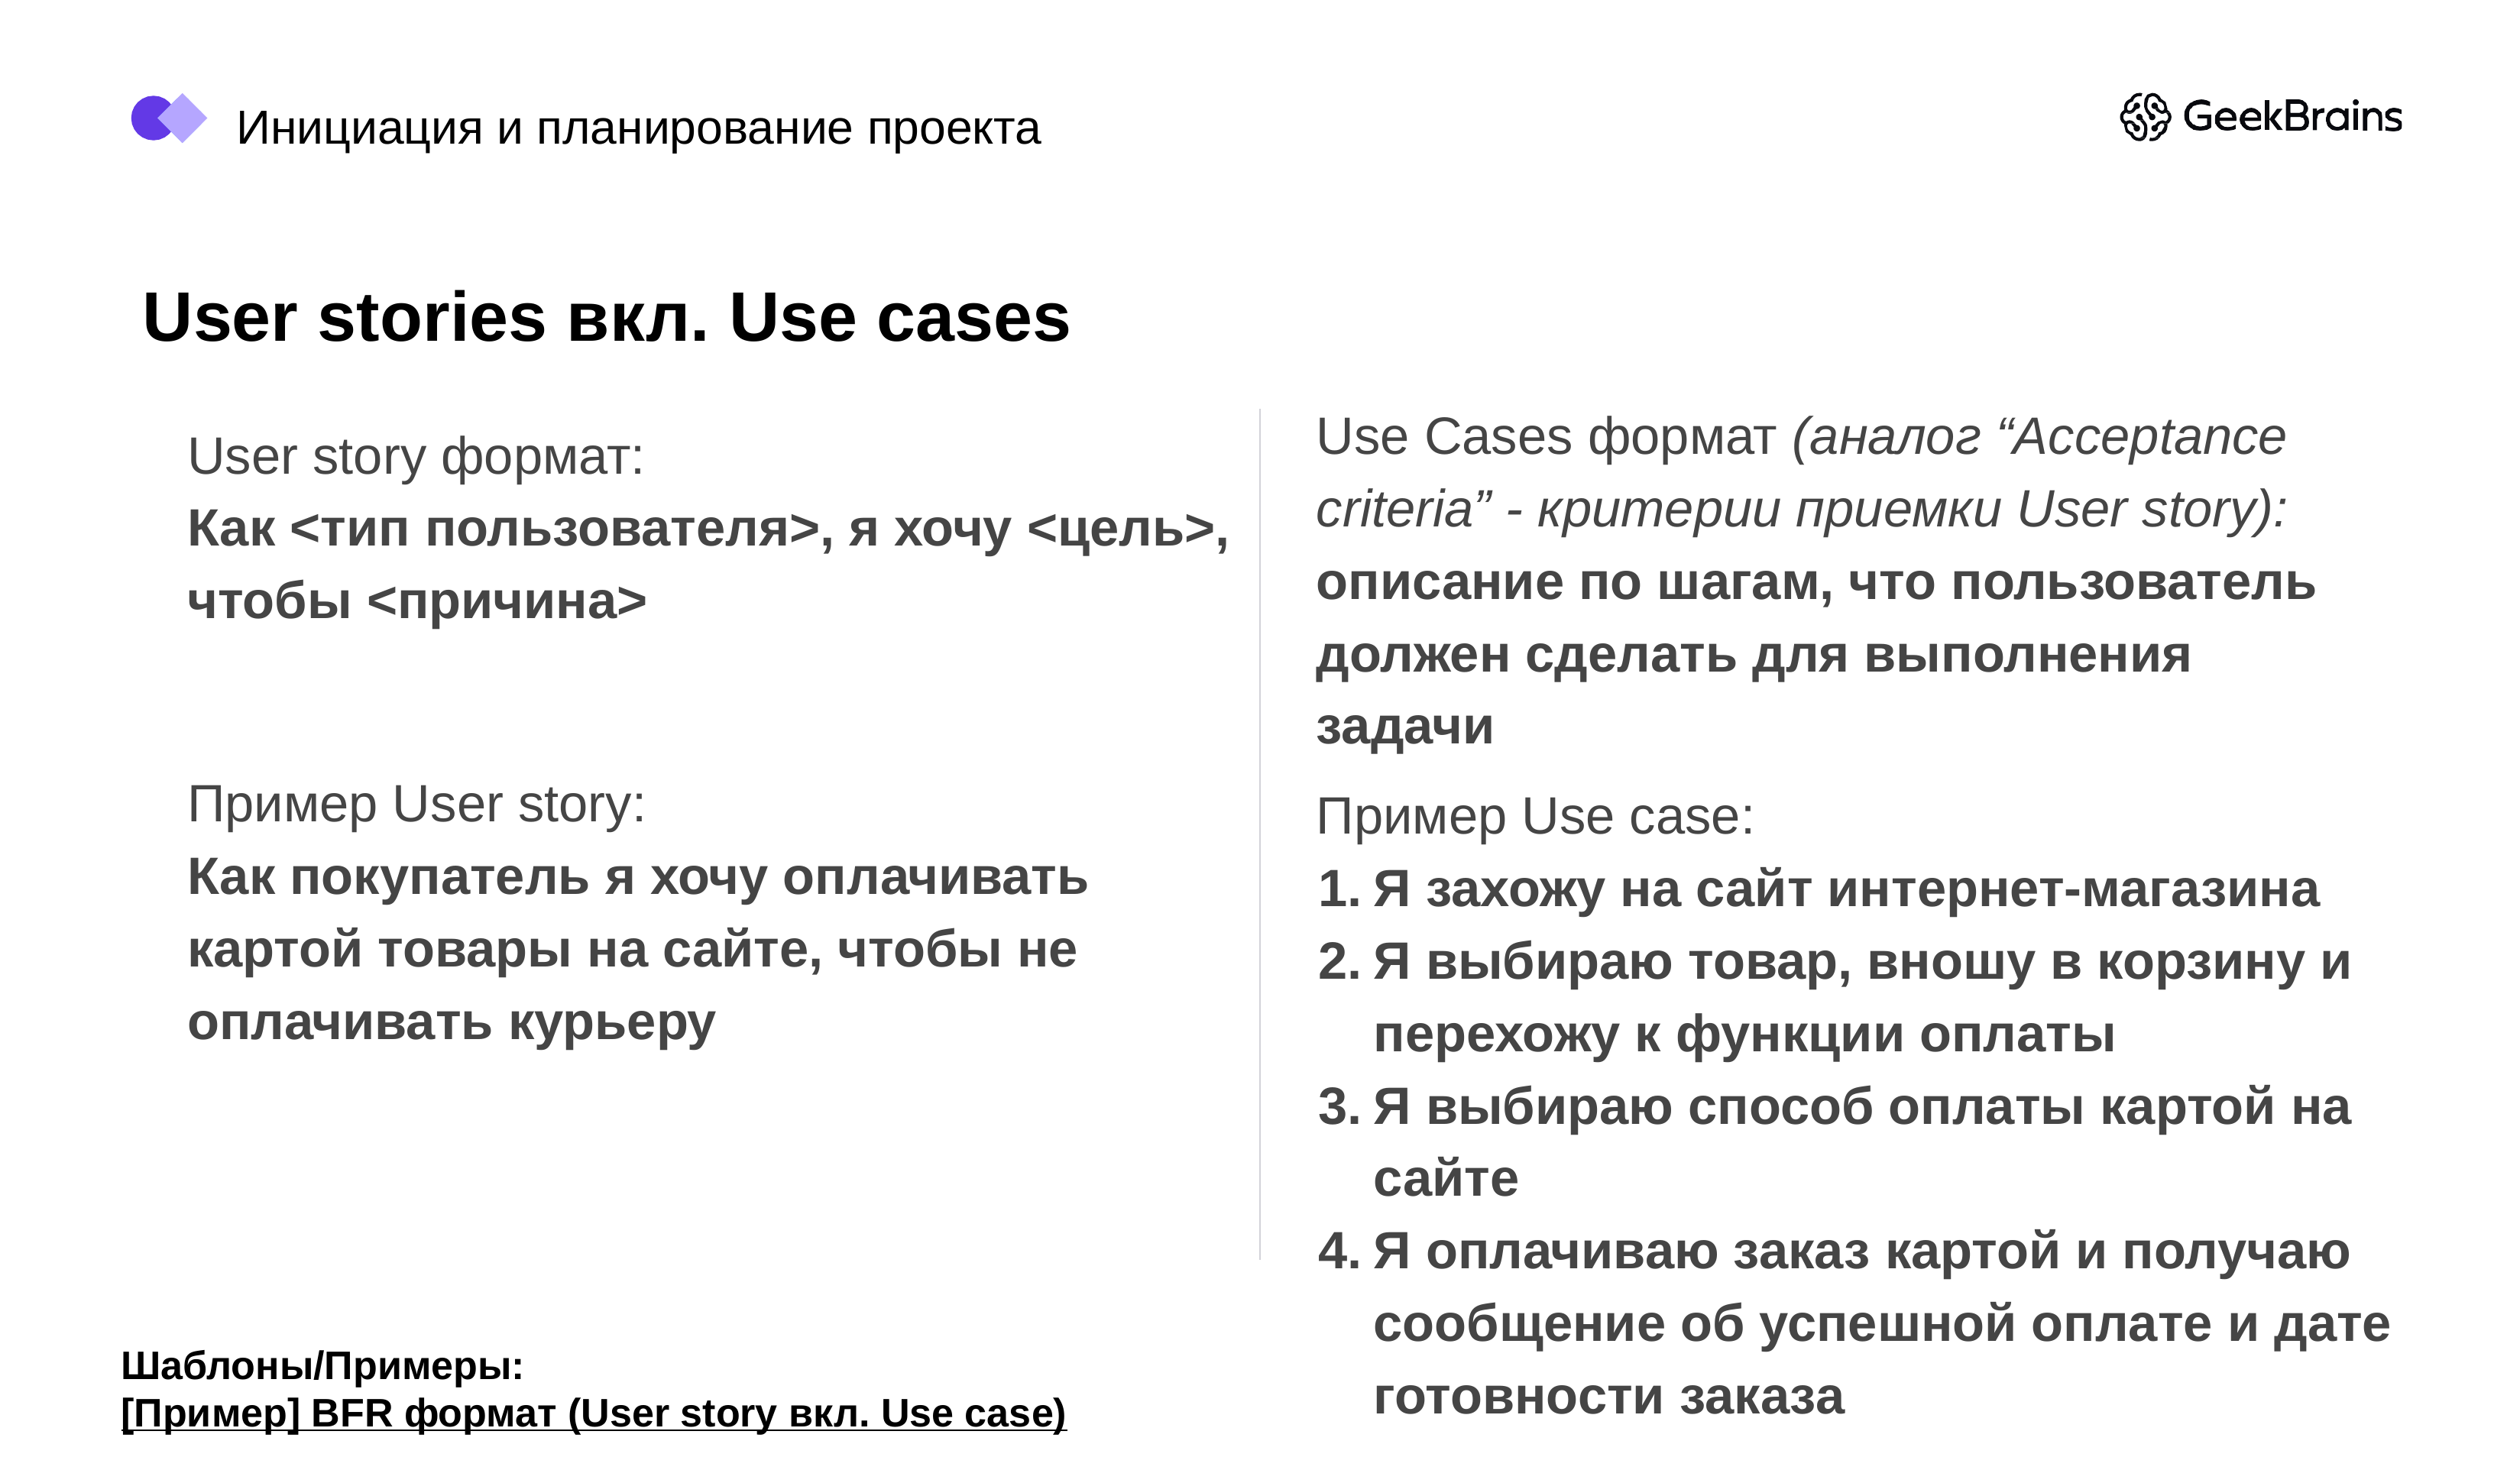

Инициация и планирование проекта

User stories вкл. Use cases
Use Cases формат (аналог “Acceptance criteria” - критерии приемки User story):
описание по шагам, что пользователь должен сделать для выполнения задачи
User story формат:
Как <тип пользователя>, я хочу <цель>, чтобы <причина>

Пример User story:
Как покупатель я хочу оплачивать картой товары на сайте, чтобы не оплачивать курьеру
Пример Use case:
Я захожу на сайт интернет-магазина
Я выбираю товар, вношу в корзину и перехожу к функции оплаты
Я выбираю способ оплаты картой на сайте
Я оплачиваю заказ картой и получаю сообщение об успешной оплате и дате готовности заказа
Шаблоны/Примеры:
[Пример] BFR формат (User story вкл. Use case)